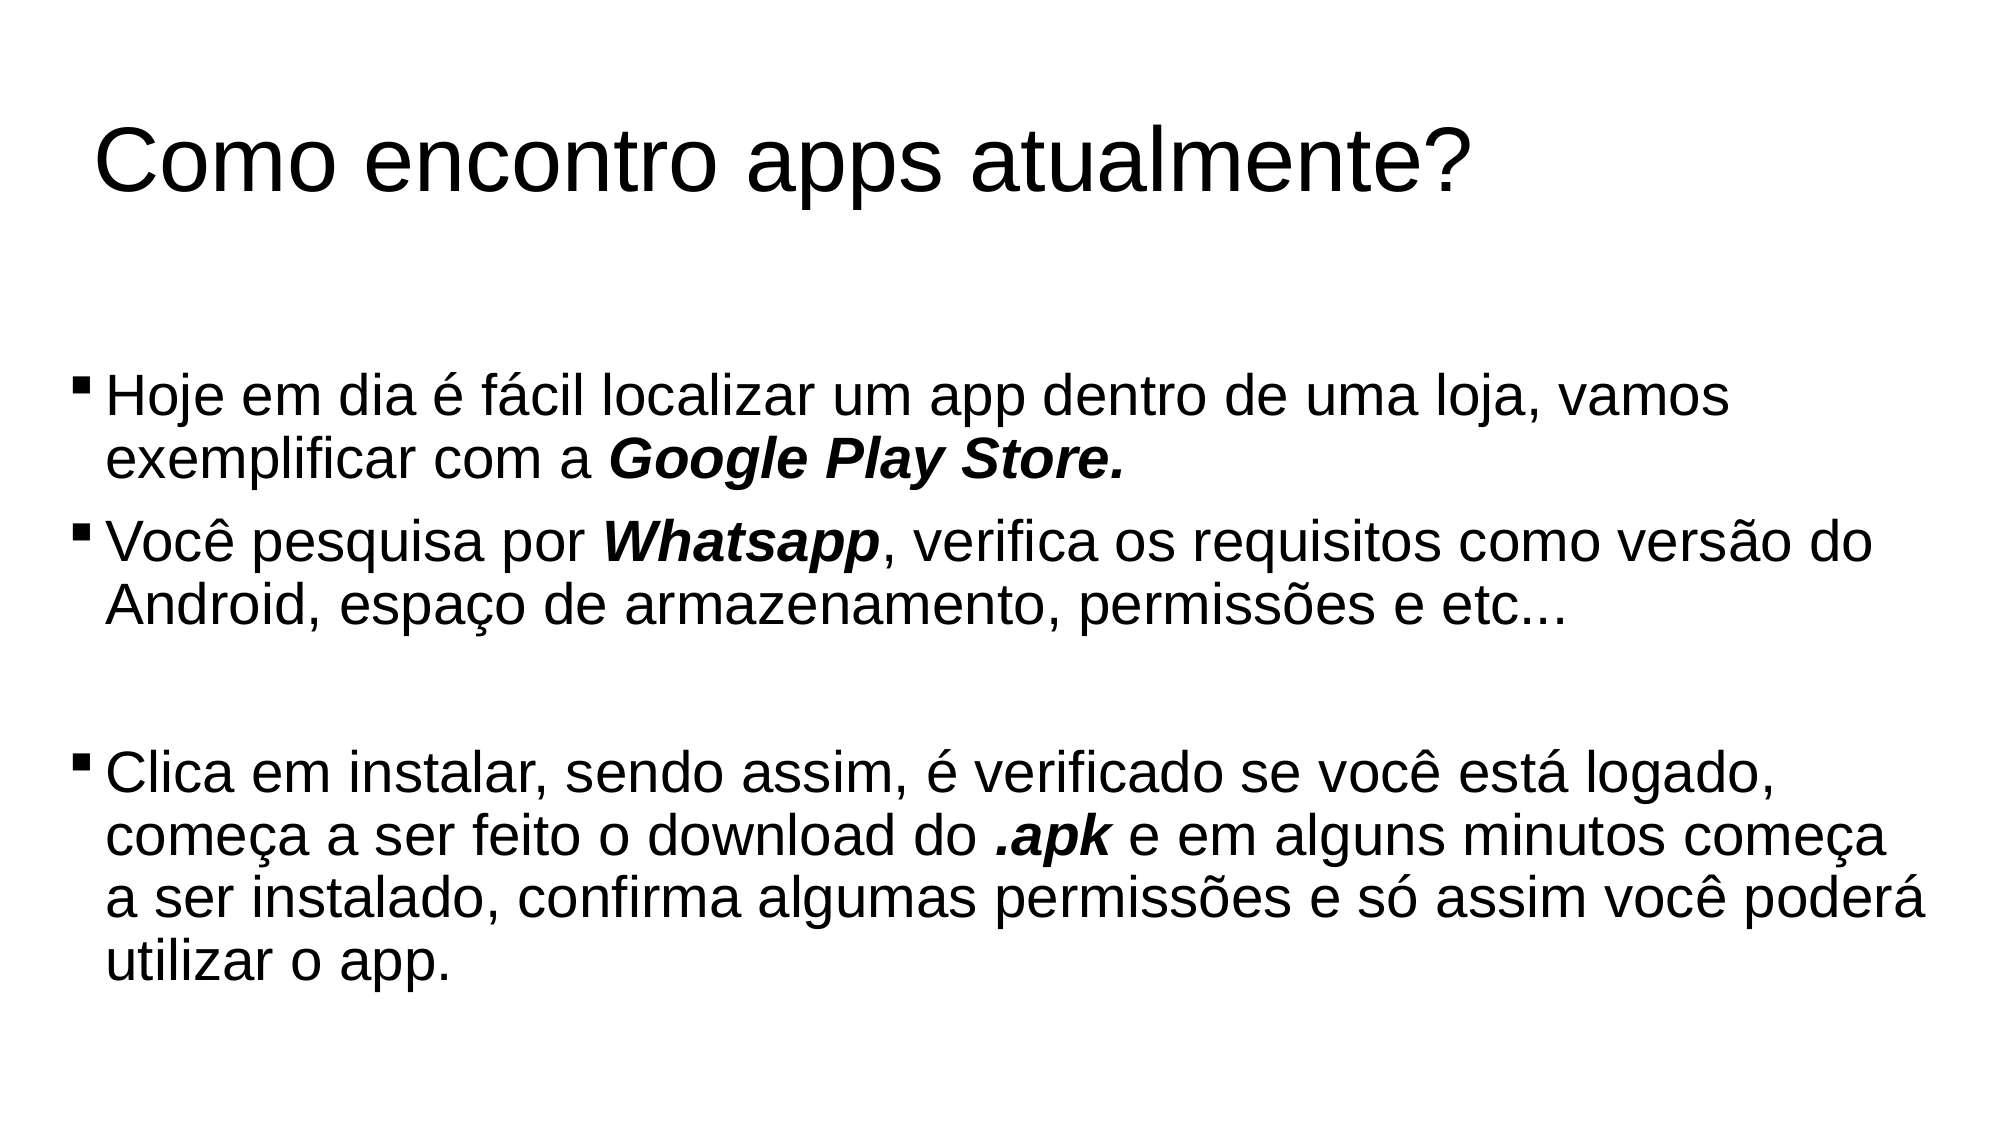

# Como encontro apps atualmente?
Hoje em dia é fácil localizar um app dentro de uma loja, vamos exemplificar com a Google Play Store.
Você pesquisa por Whatsapp, verifica os requisitos como versão do Android, espaço de armazenamento, permissões e etc...

Clica em instalar, sendo assim, é verificado se você está logado, começa a ser feito o download do .apk e em alguns minutos começa a ser instalado, confirma algumas permissões e só assim você poderá utilizar o app.